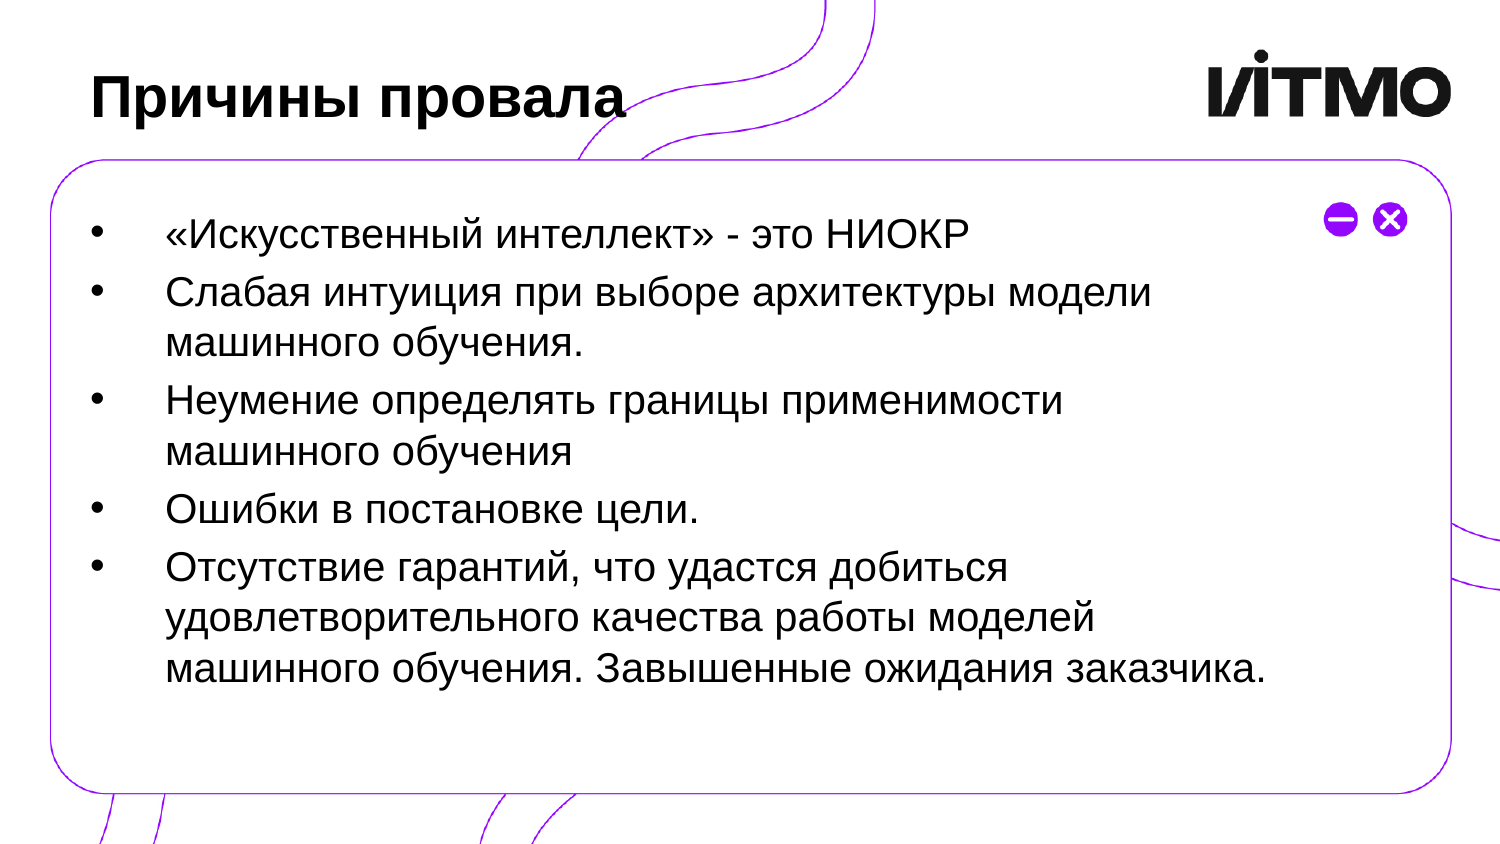

# Причины провала
«Искусственный интеллект» - это НИОКР
Слабая интуиция при выборе архитектуры модели машинного обучения.
Неумение определять границы применимости машинного обучения
Ошибки в постановке цели.
Отсутствие гарантий, что удастся добиться удовлетворительного качества работы моделей машинного обучения. Завышенные ожидания заказчика.